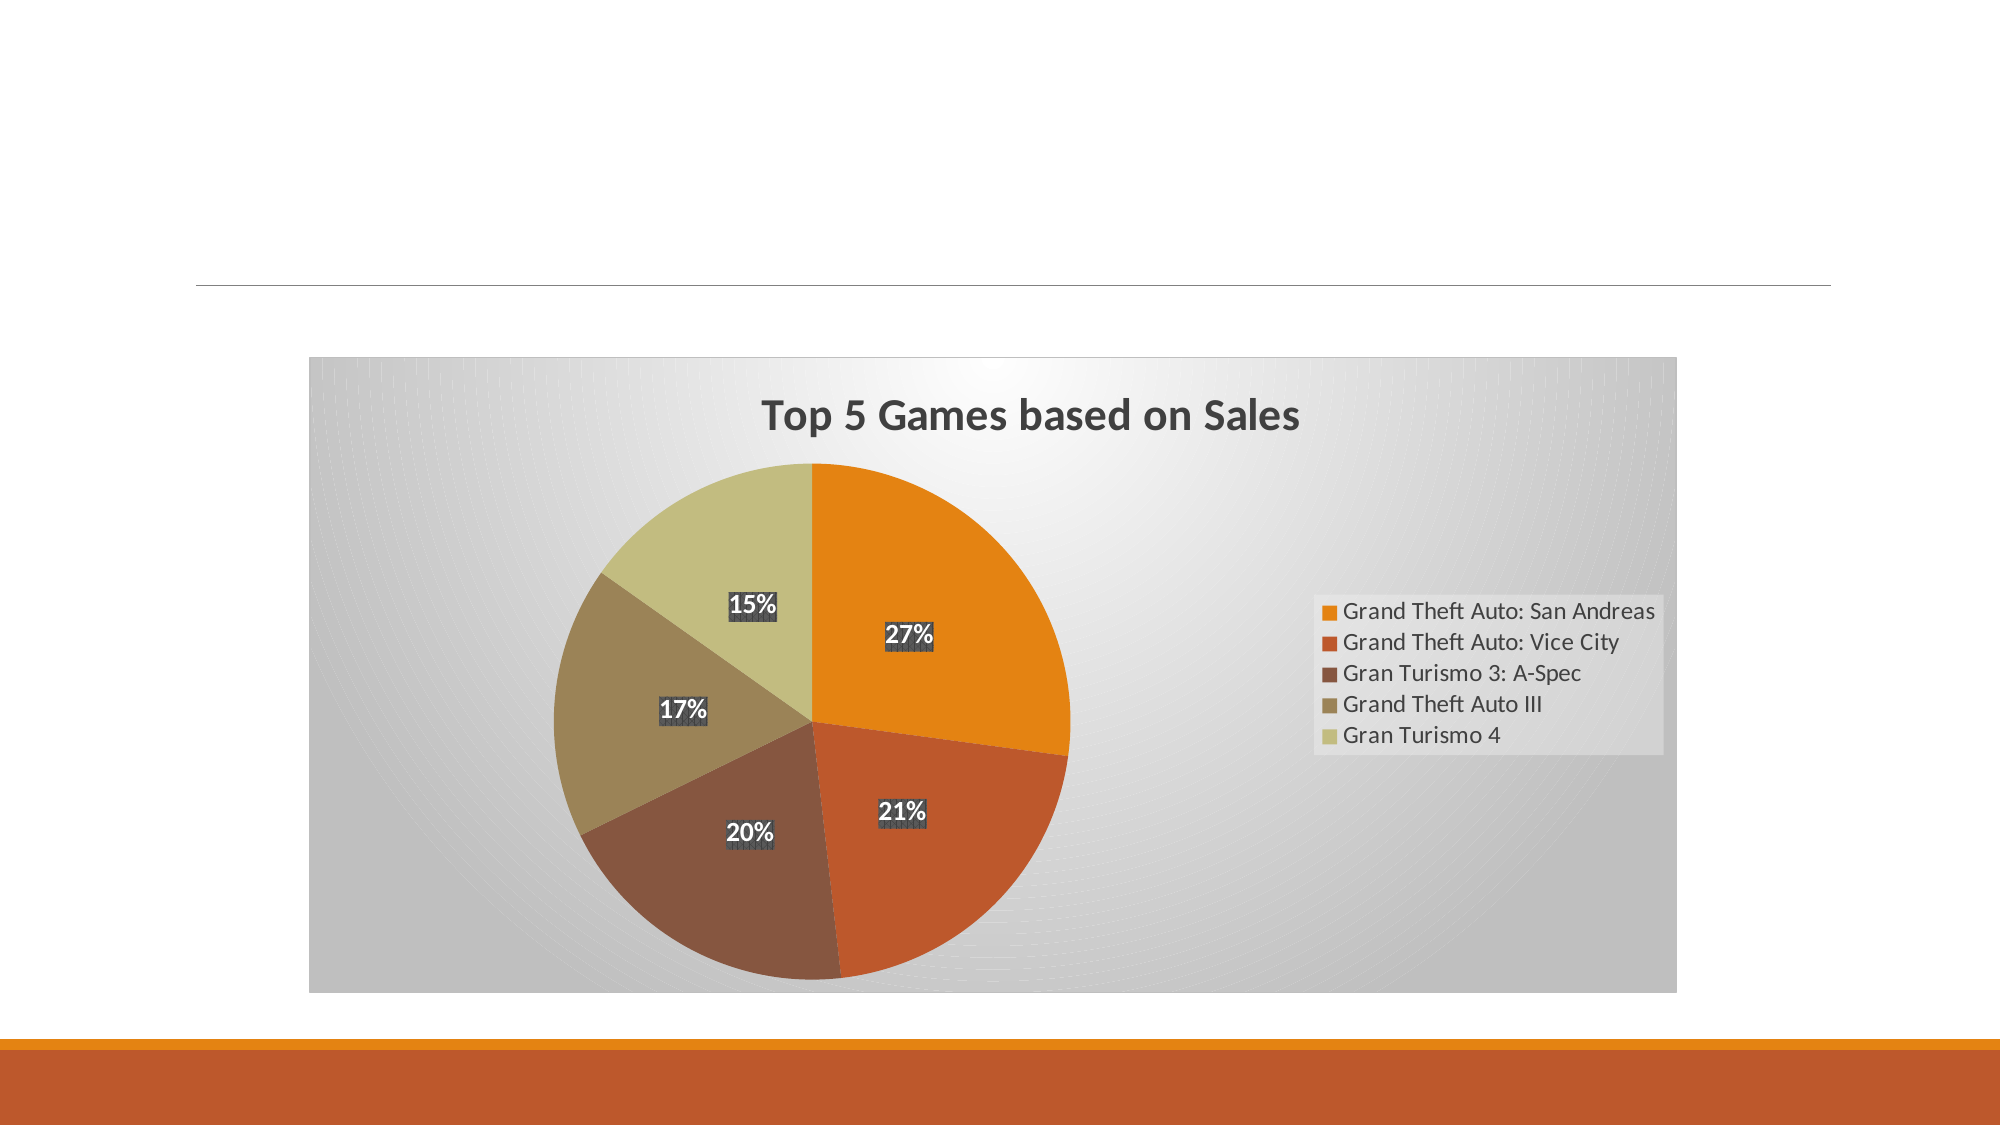

### Chart: Top 5 Games based on Sales

| Category |  total_sales |
|---|---|
| Grand Theft Auto: San Andreas | 20.81 |
| Grand Theft Auto: Vice City | 16.15 |
| Gran Turismo 3: A-Spec | 14.9699999999999 |
| Grand Theft Auto III | 13.1 |
| Gran Turismo 4 | 11.6499999999999 |